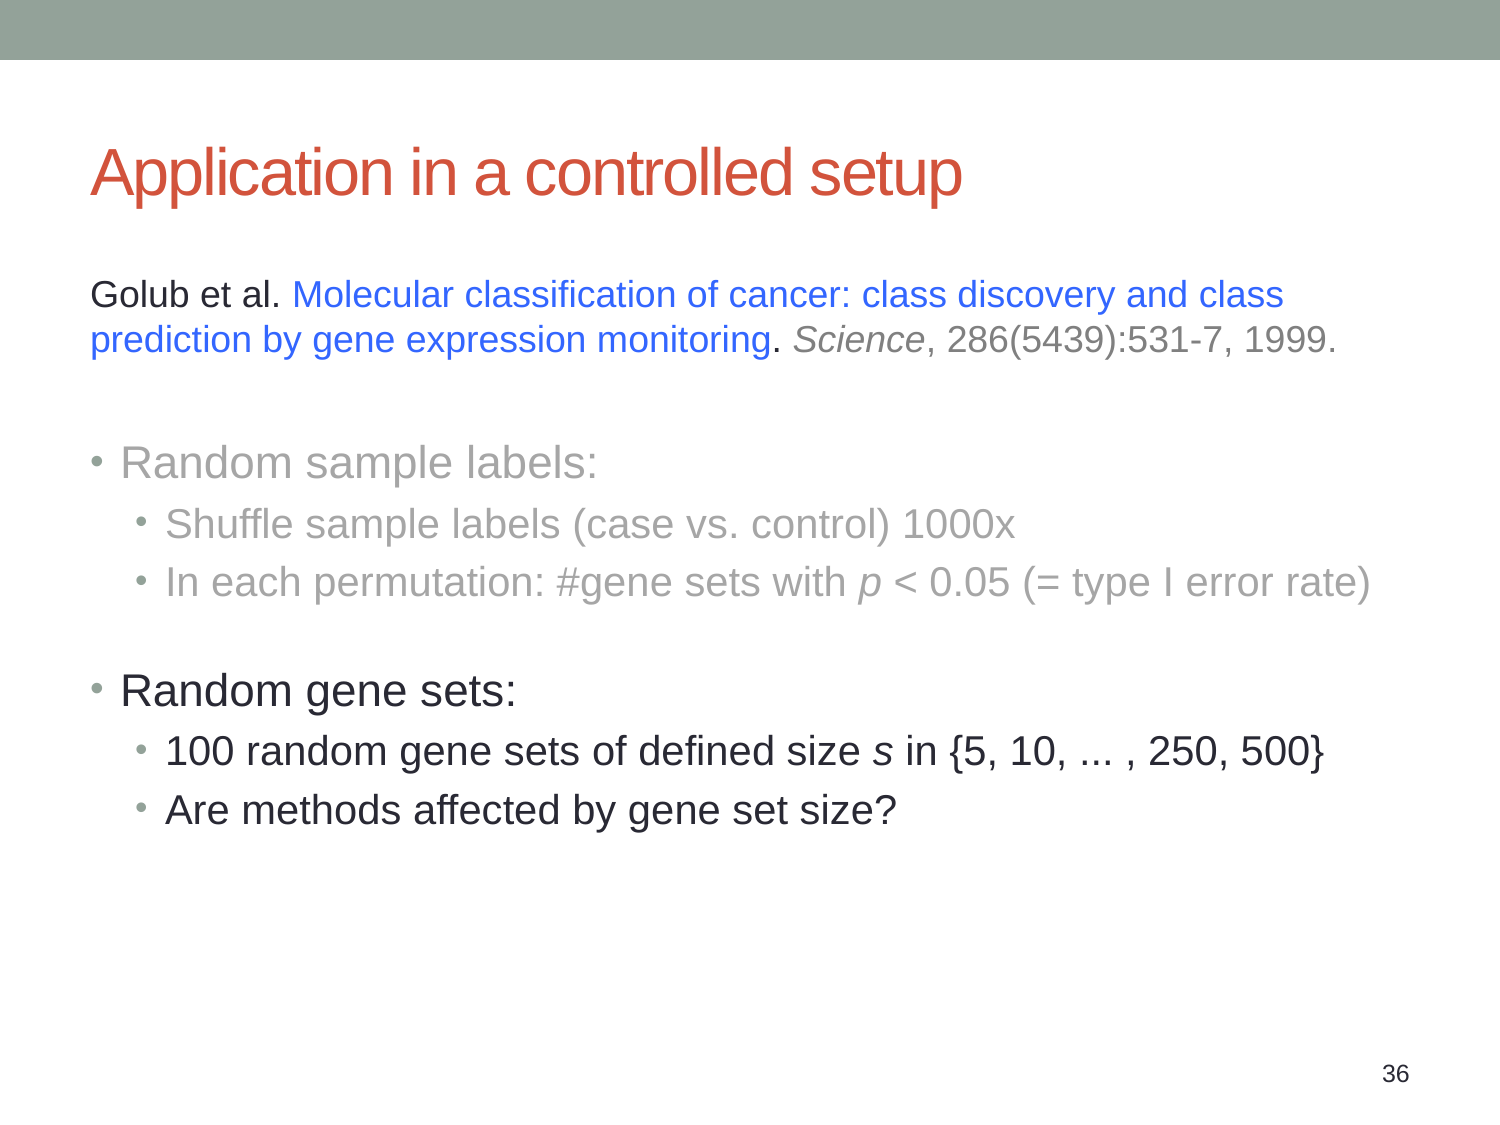

# Application in a controlled setup
Golub et al. Molecular classification of cancer: class discovery and class prediction by gene expression monitoring. Science, 286(5439):531-7, 1999.

Random sample labels:
Shuffle sample labels (case vs. control) 1000x
In each permutation: #gene sets with p < 0.05 (= type I error rate)

Random gene sets:
100 random gene sets of defined size s in {5, 10, ... , 250, 500}
Are methods affected by gene set size?

36